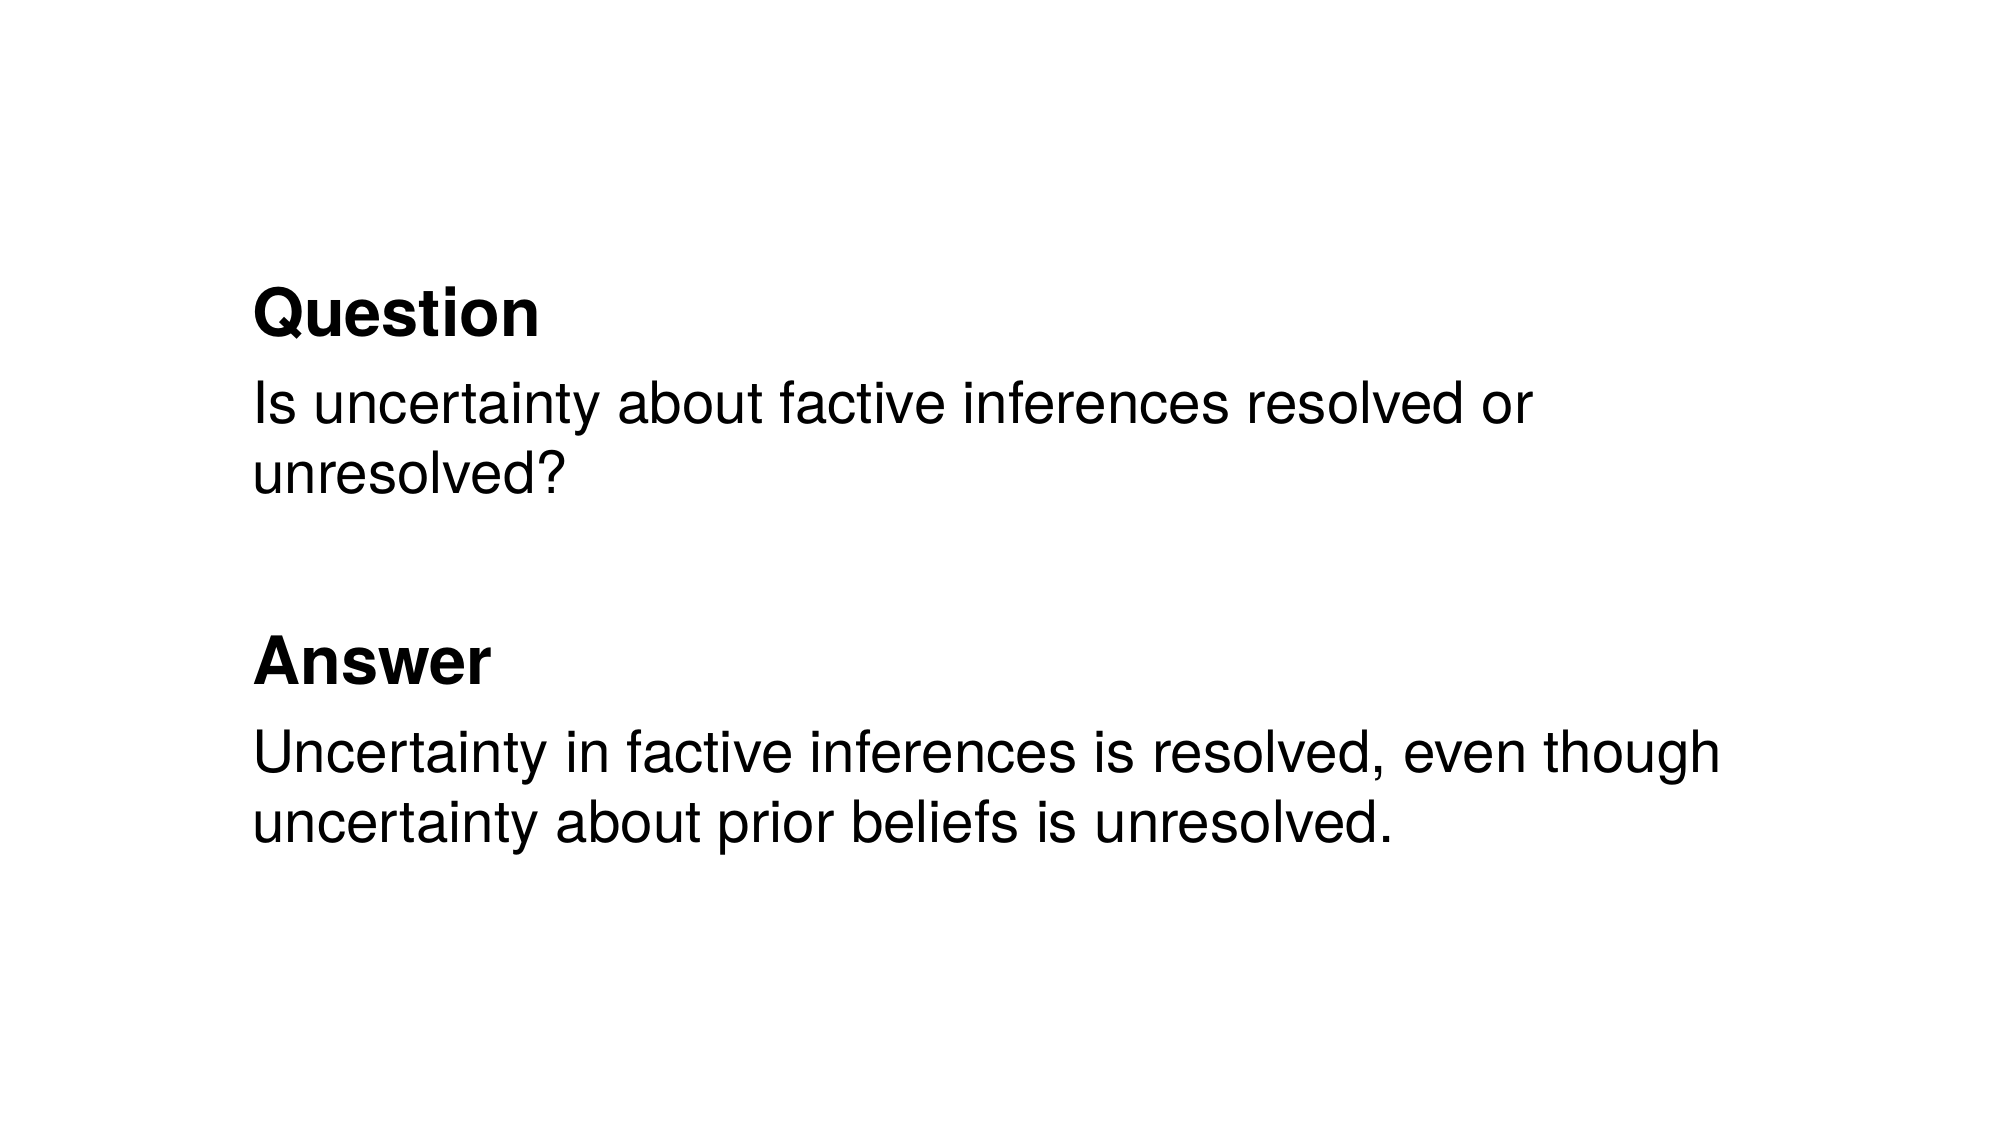

Question
Is uncertainty about factive inferences resolved or unresolved?
Answer
Uncertainty in factive inferences is resolved, even though uncertainty about prior beliefs is unresolved.